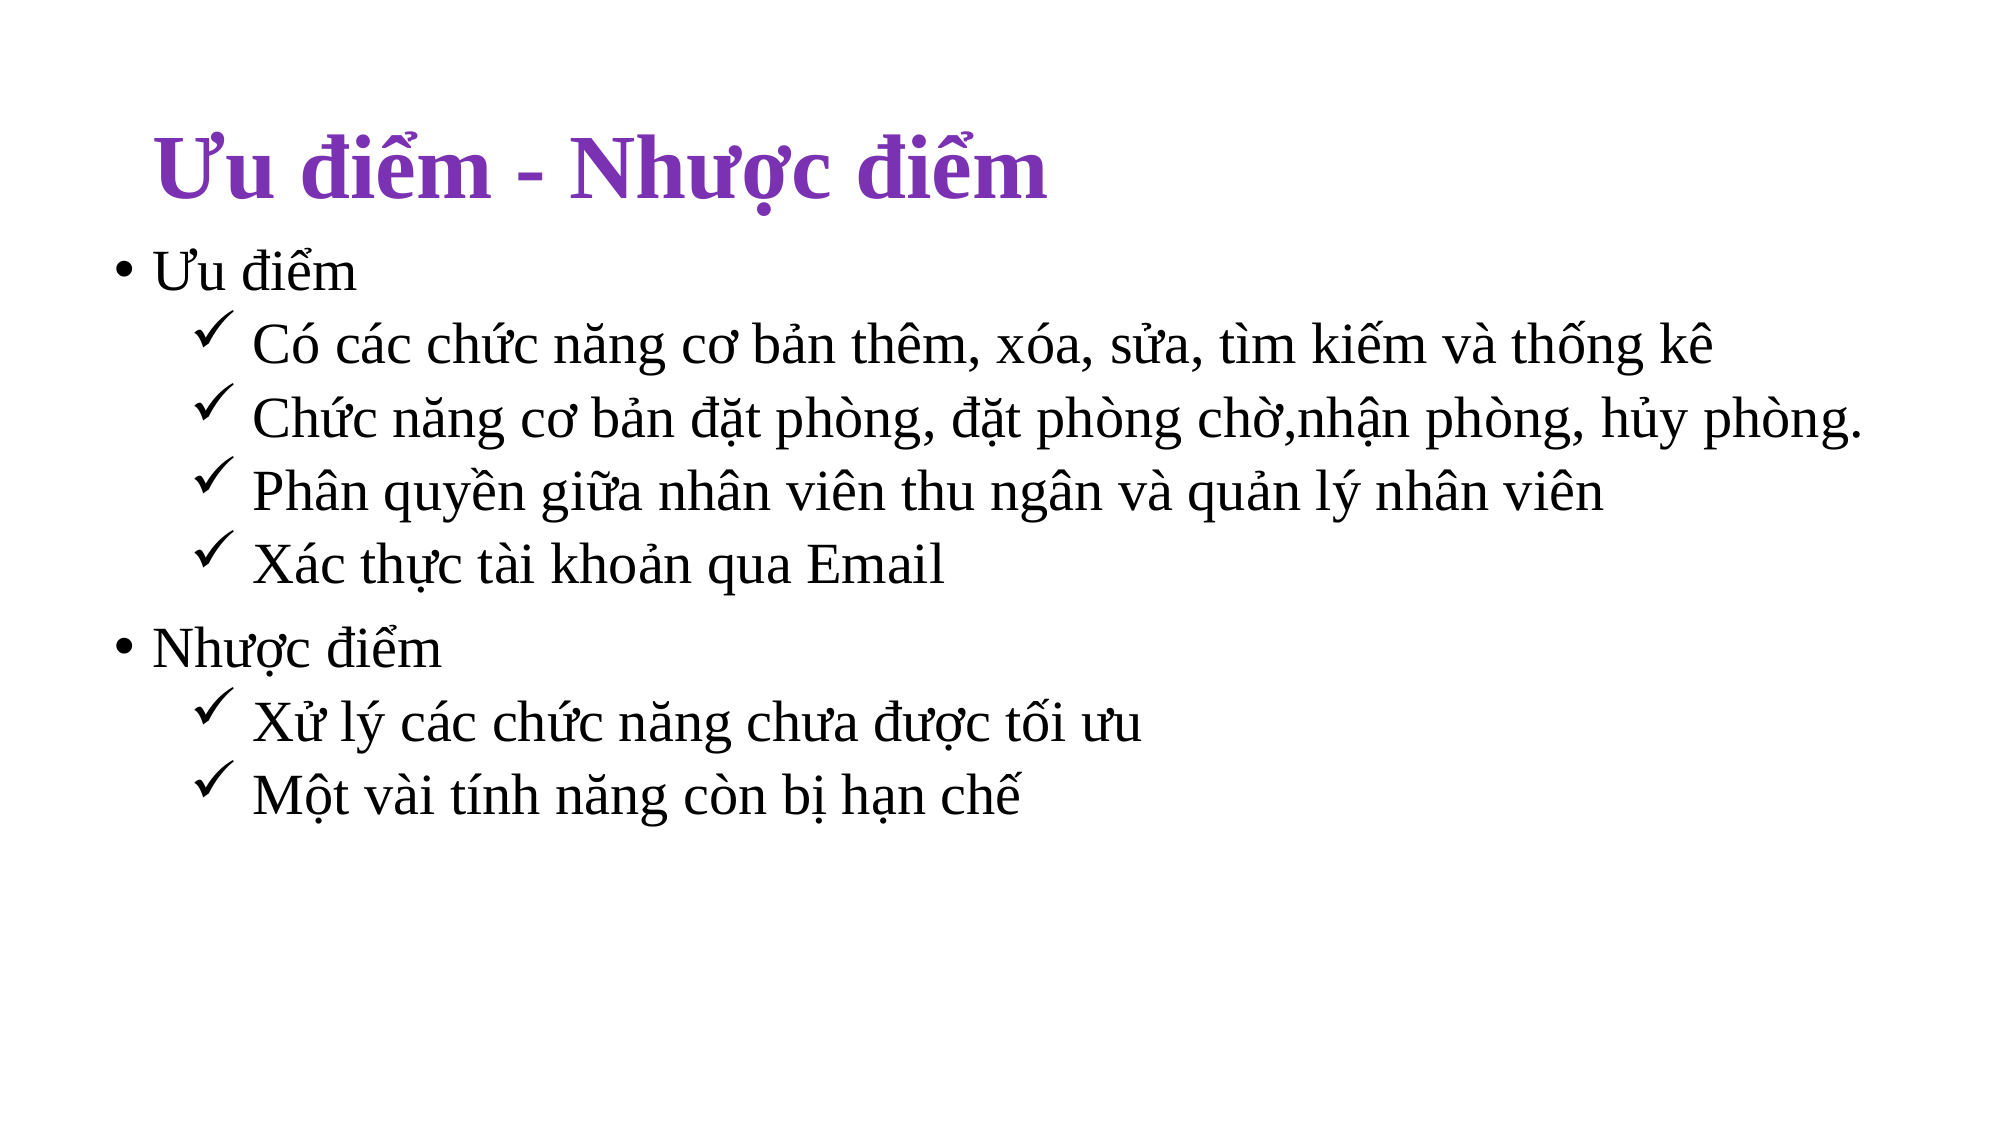

# Ưu điểm - Nhược điểm
Ưu điểm
 Có các chức năng cơ bản thêm, xóa, sửa, tìm kiếm và thống kê
 Chức năng cơ bản đặt phòng, đặt phòng chờ,nhận phòng, hủy phòng.
 Phân quyền giữa nhân viên thu ngân và quản lý nhân viên
 Xác thực tài khoản qua Email
Nhược điểm
 Xử lý các chức năng chưa được tối ưu
 Một vài tính năng còn bị hạn chế